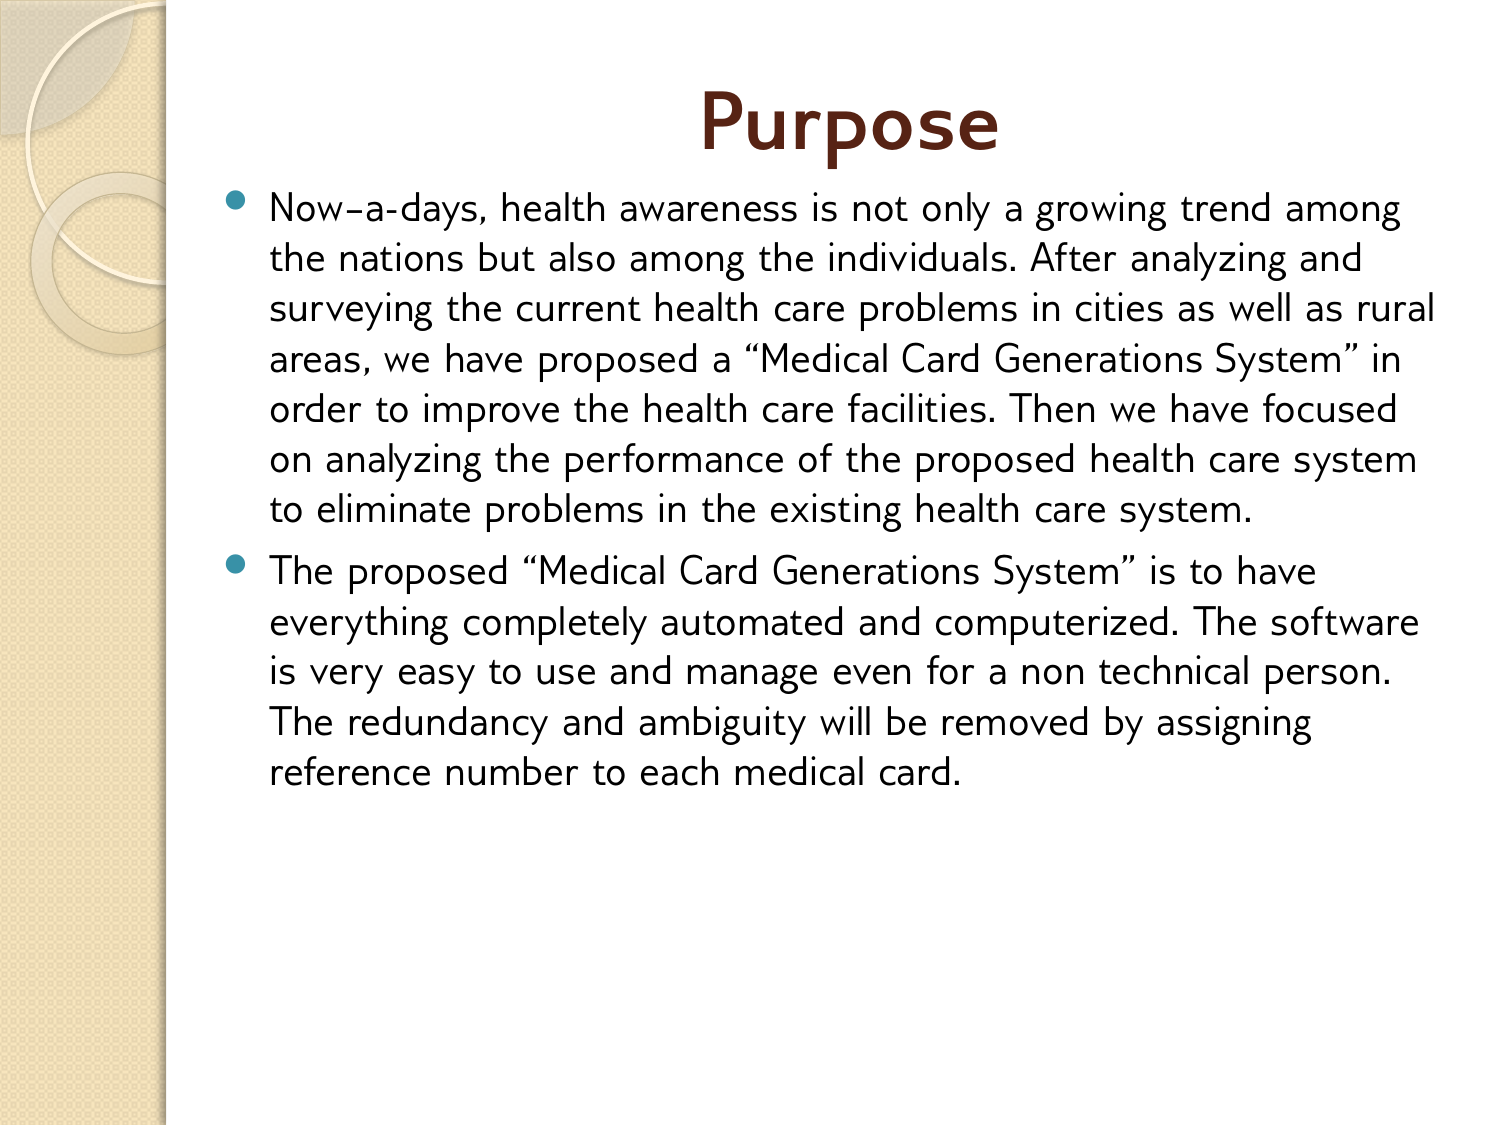

# Purpose
Now–a-days, health awareness is not only a growing trend among the nations but also among the individuals. After analyzing and surveying the current health care problems in cities as well as rural areas, we have proposed a “Medical Card Generations System” in order to improve the health care facilities. Then we have focused on analyzing the performance of the proposed health care system to eliminate problems in the existing health care system.
The proposed “Medical Card Generations System” is to have everything completely automated and computerized. The software is very easy to use and manage even for a non technical person. The redundancy and ambiguity will be removed by assigning reference number to each medical card.